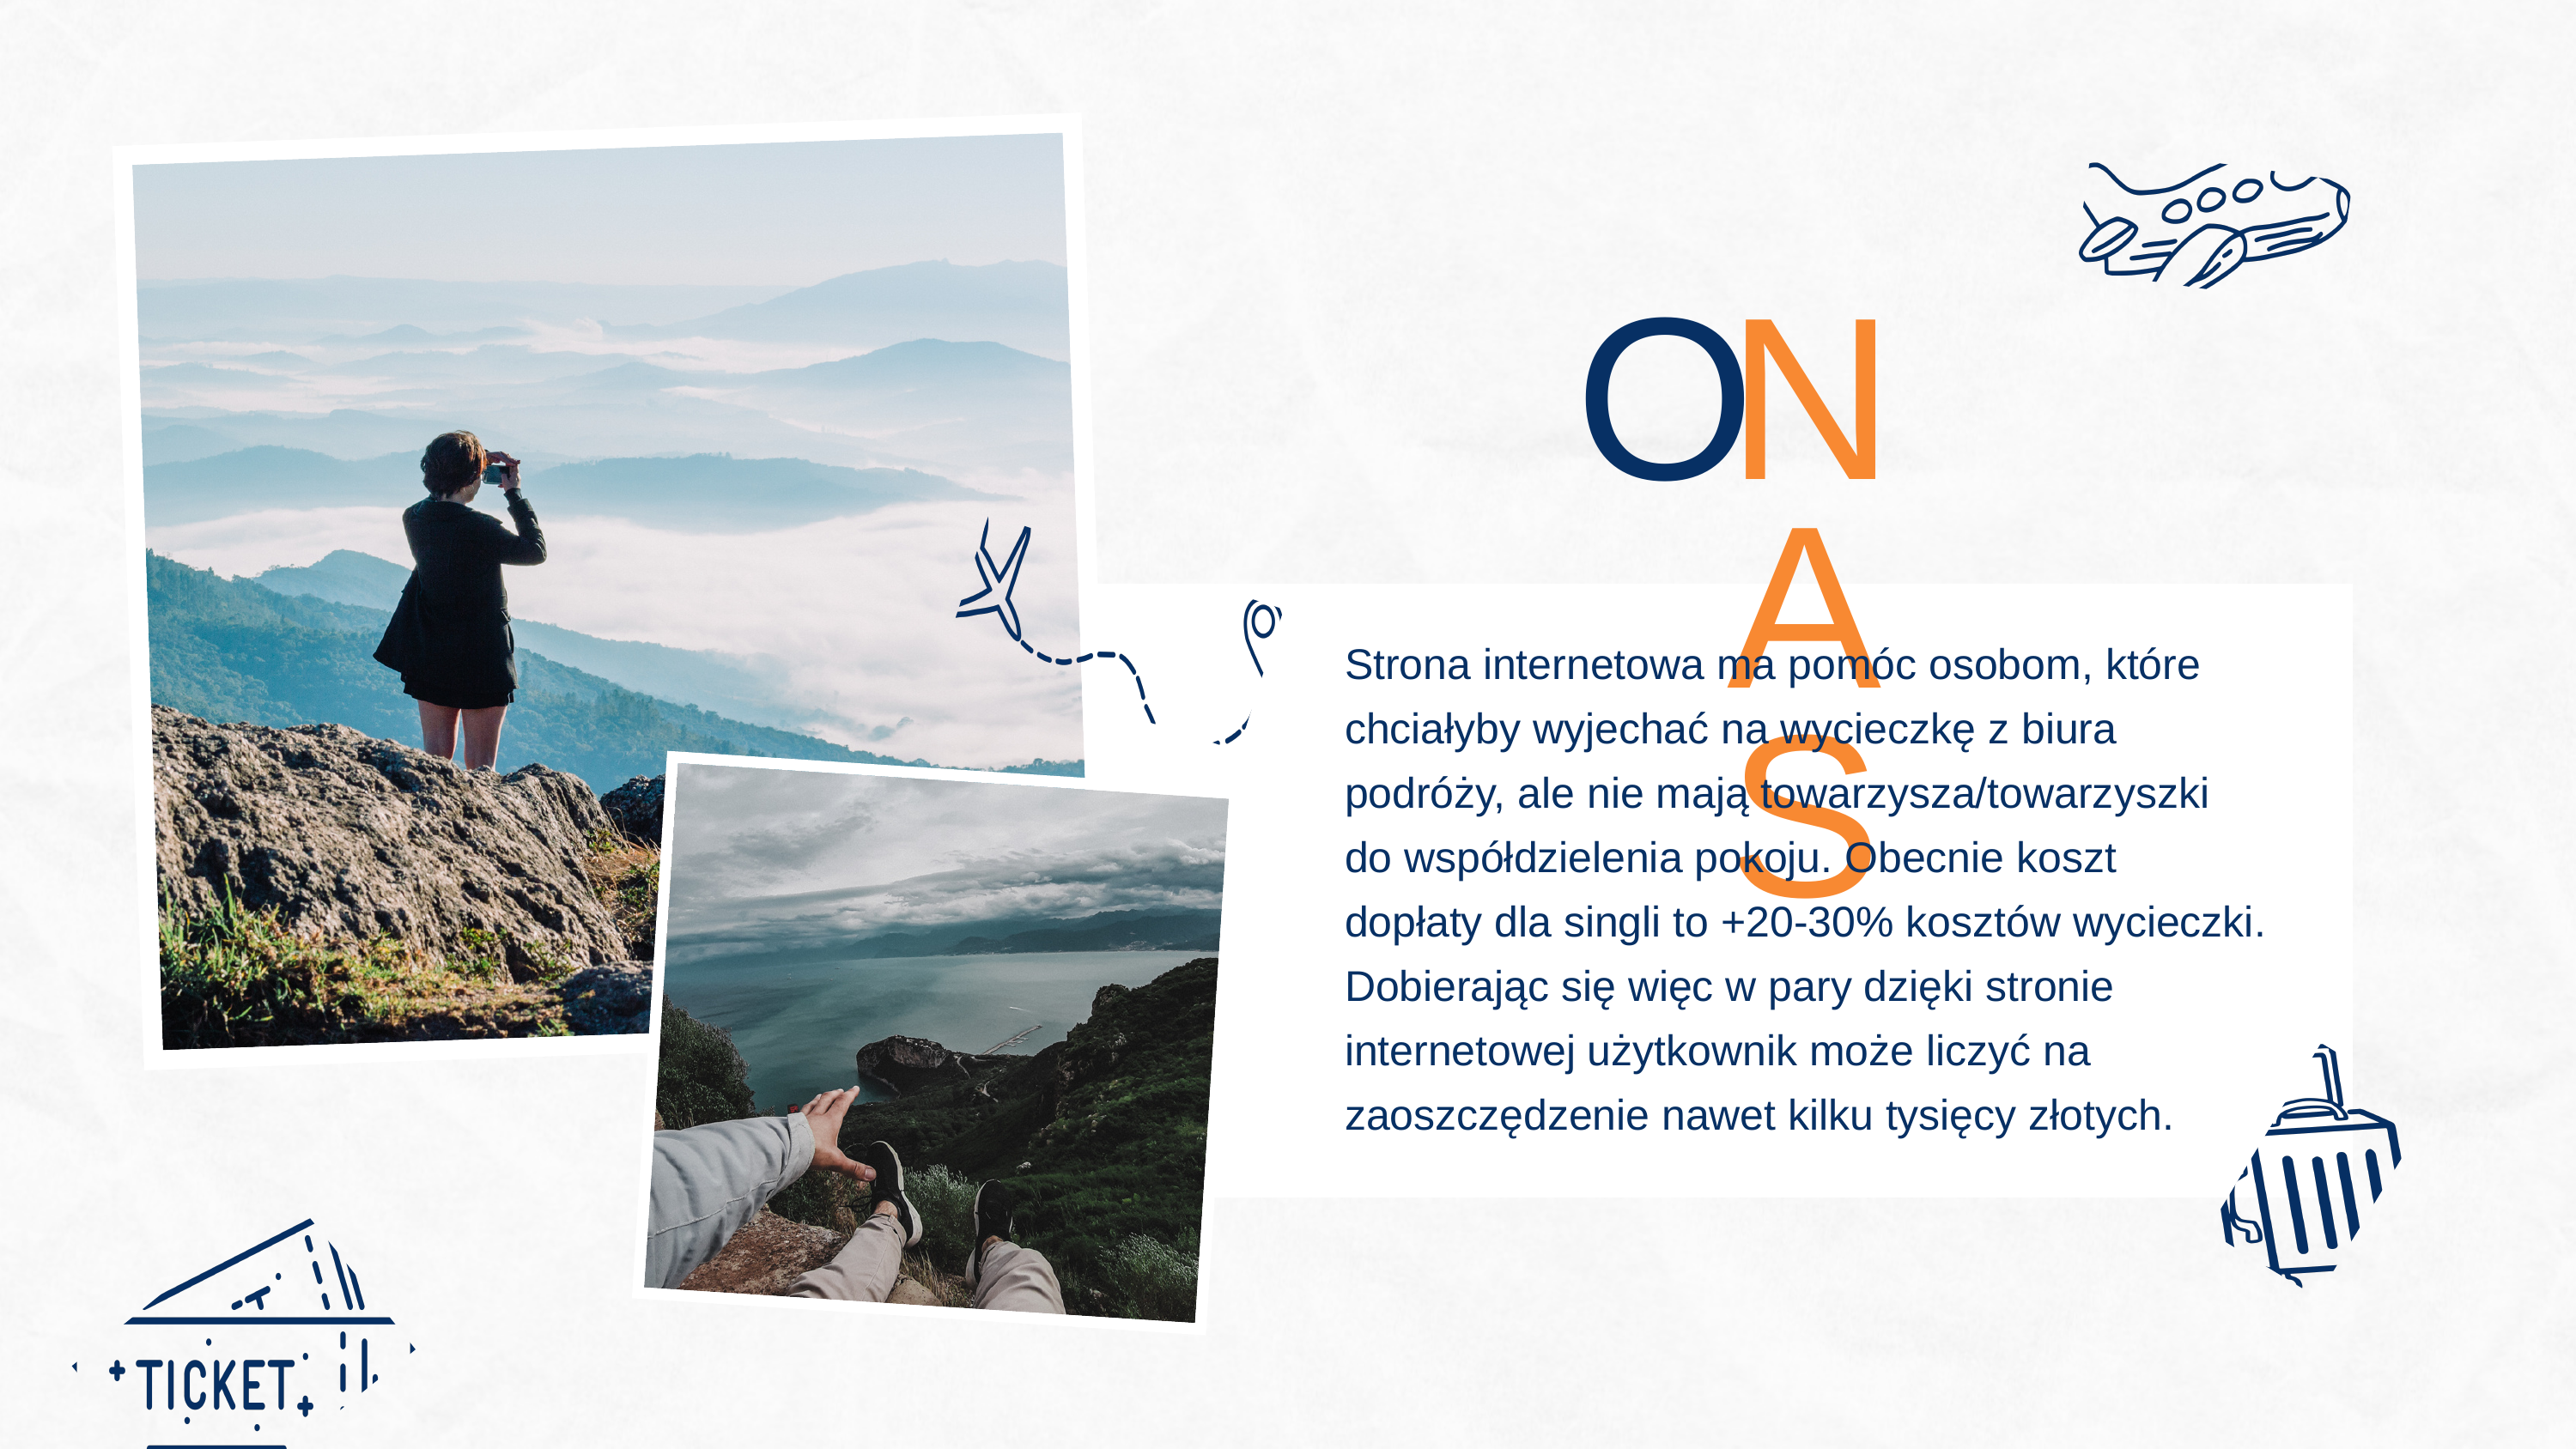

O
NAS

Strona internetowa ma pomóc osobom, które chciałyby wyjechać na wycieczkę z biura podróży, ale nie mają towarzysza/towarzyszki do współdzielenia pokoju. Obecnie koszt dopłaty dla singli to +20-30% kosztów wycieczki. Dobierając się więc w pary dzięki stronie internetowej użytkownik może liczyć na zaoszczędzenie nawet kilku tysięcy złotych.